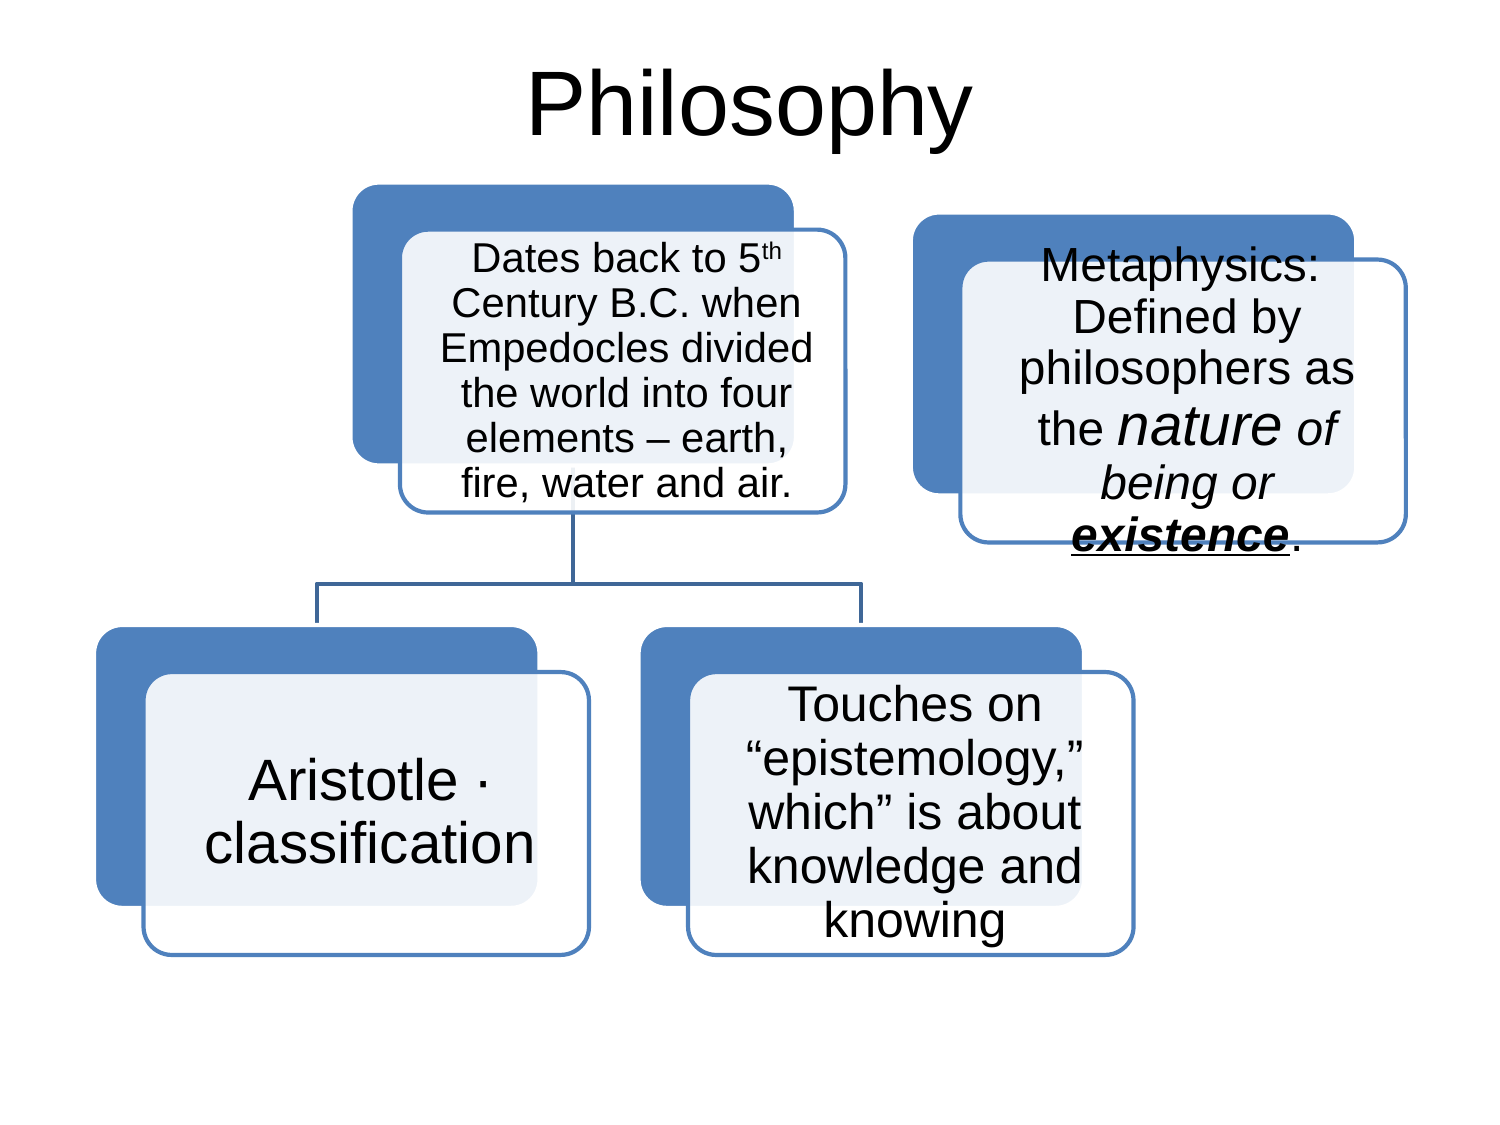

# Philosophy
Dates back to 5th Century B.C. when Empedocles divided the world into four elements – earth, fire, water and air.
Aristotle ∙ classification
Touches on “epistemology,” which” is about knowledge and knowing
Metaphysics:  Defined by philosophers as the nature of being or existence.